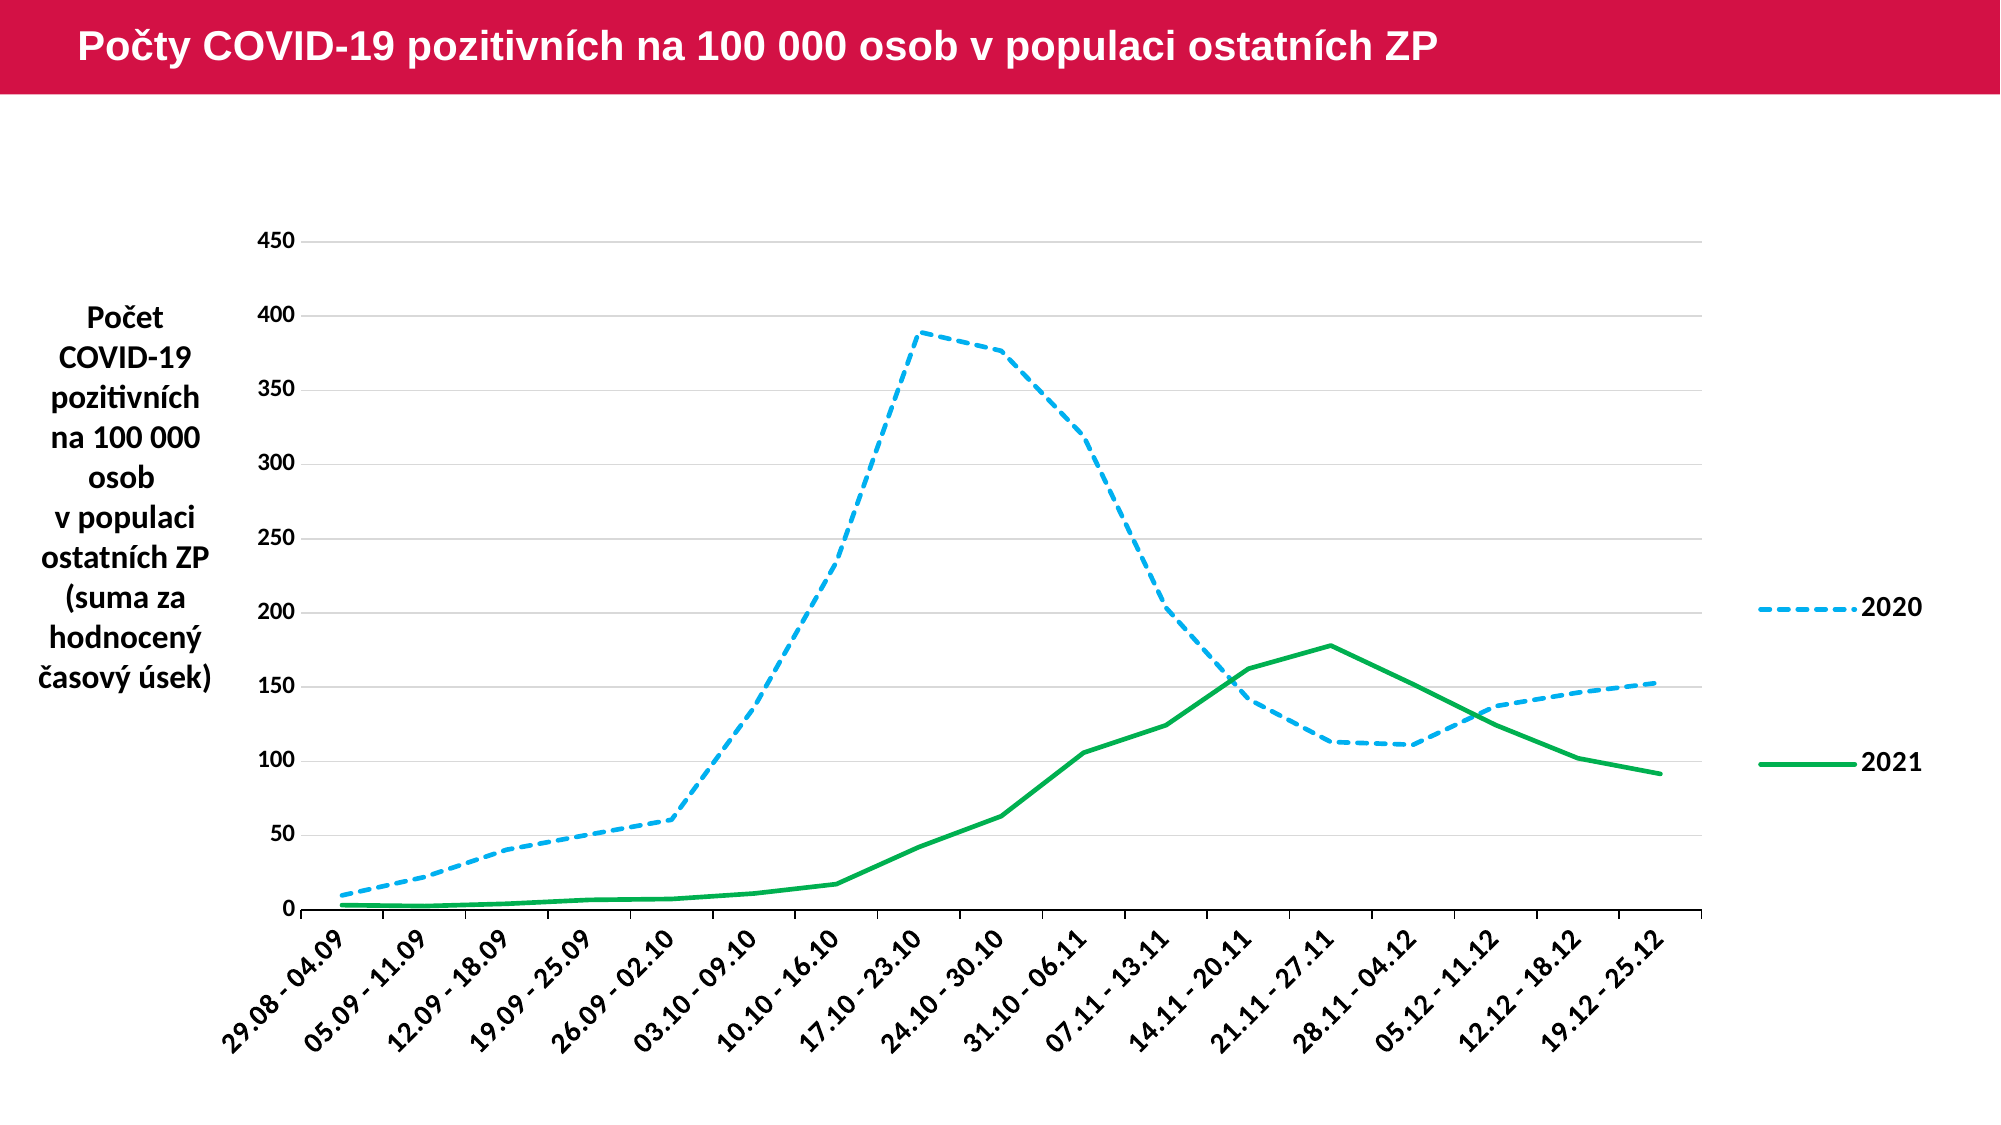

# Počty COVID-19 pozitivních na 100 000 osob v populaci ostatních ZP

### Chart

| Category | 2020 | 2021 |
|---|---|---|
| 29.08 - 04.09 | 9.6535967 | 3.0694477 |
| 05.09 - 11.09 | 22.0128767 | 2.4565082 |
| 12.09 - 18.09 | 40.4341861 | 3.9931808 |
| 19.09 - 25.09 | 50.6322623 | 6.606339 |
| 26.09 - 02.10 | 60.6383506 | 7.2236011 |
| 03.10 - 09.10 | 136.2615454 | 10.9193979 |
| 10.10 - 16.10 | 234.3265226 | 17.2369214 |
| 17.10 - 23.10 | 389.4533794 | 42.1981867 |
| 24.10 - 30.10 | 376.6472351 | 63.0329482 |
| 31.10 - 06.11 | 319.2130731 | 105.7879583 |
| 07.11 - 13.11 | 203.5337118 | 124.3571921 |
| 14.11 - 20.11 | 141.9716749 | 162.3960518 |
| 21.11 - 27.11 | 113.0345625 | 178.0785738 |
| 28.11 - 04.12 | 111.181033 | 151.9026463 |
| 05.12 - 11.12 | 137.1799782 | 124.4461758 |
| 12.12 - 18.12 | 146.3098693 | 102.0674851 |
| 19.12 - 25.12 | 153.0700775 | 91.5002246 |
Počet COVID-19 pozitivních na 100 000 osob  v populaci ostatních ZP (suma za hodnocený časový úsek)